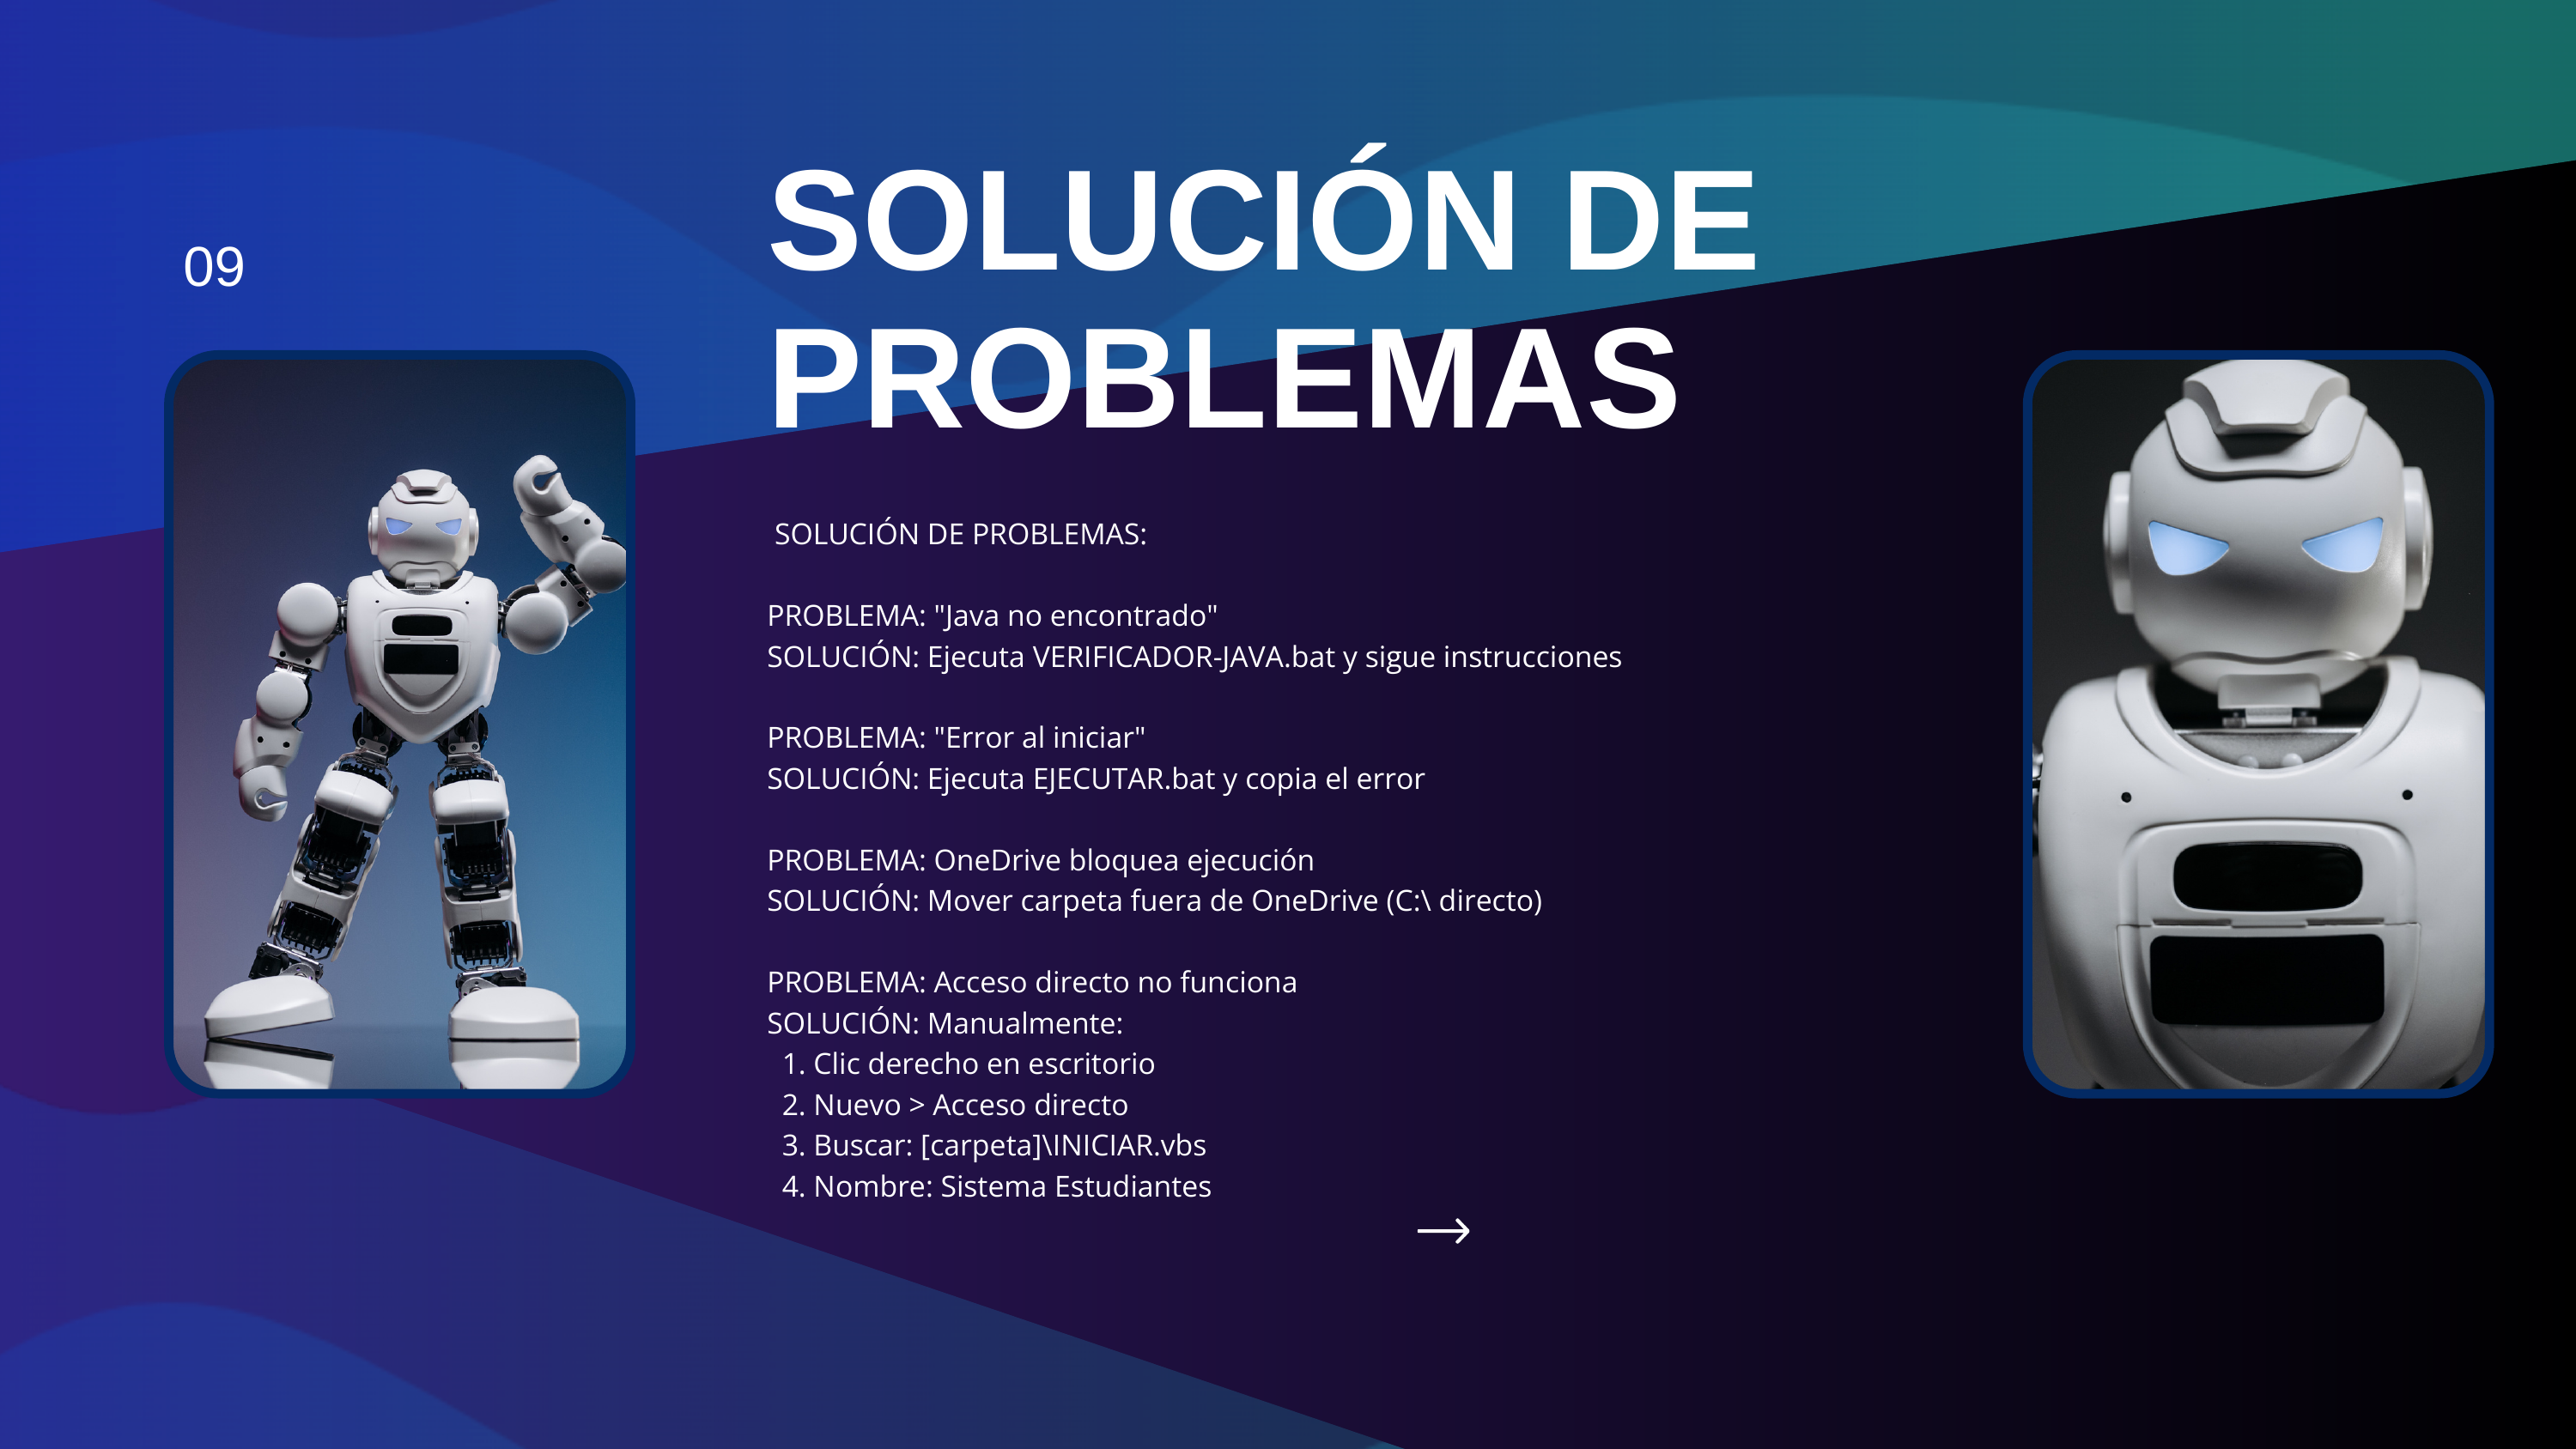

SOLUCIÓN DE PROBLEMAS
 SOLUCIÓN DE PROBLEMAS:

PROBLEMA: "Java no encontrado"
SOLUCIÓN: Ejecuta VERIFICADOR-JAVA.bat y sigue instrucciones

PROBLEMA: "Error al iniciar"
SOLUCIÓN: Ejecuta EJECUTAR.bat y copia el error

PROBLEMA: OneDrive bloquea ejecución
SOLUCIÓN: Mover carpeta fuera de OneDrive (C:\ directo)

PROBLEMA: Acceso directo no funciona
SOLUCIÓN: Manualmente:
  1. Clic derecho en escritorio
  2. Nuevo > Acceso directo
  3. Buscar: [carpeta]\INICIAR.vbs
  4. Nombre: Sistema Estudiantes

09